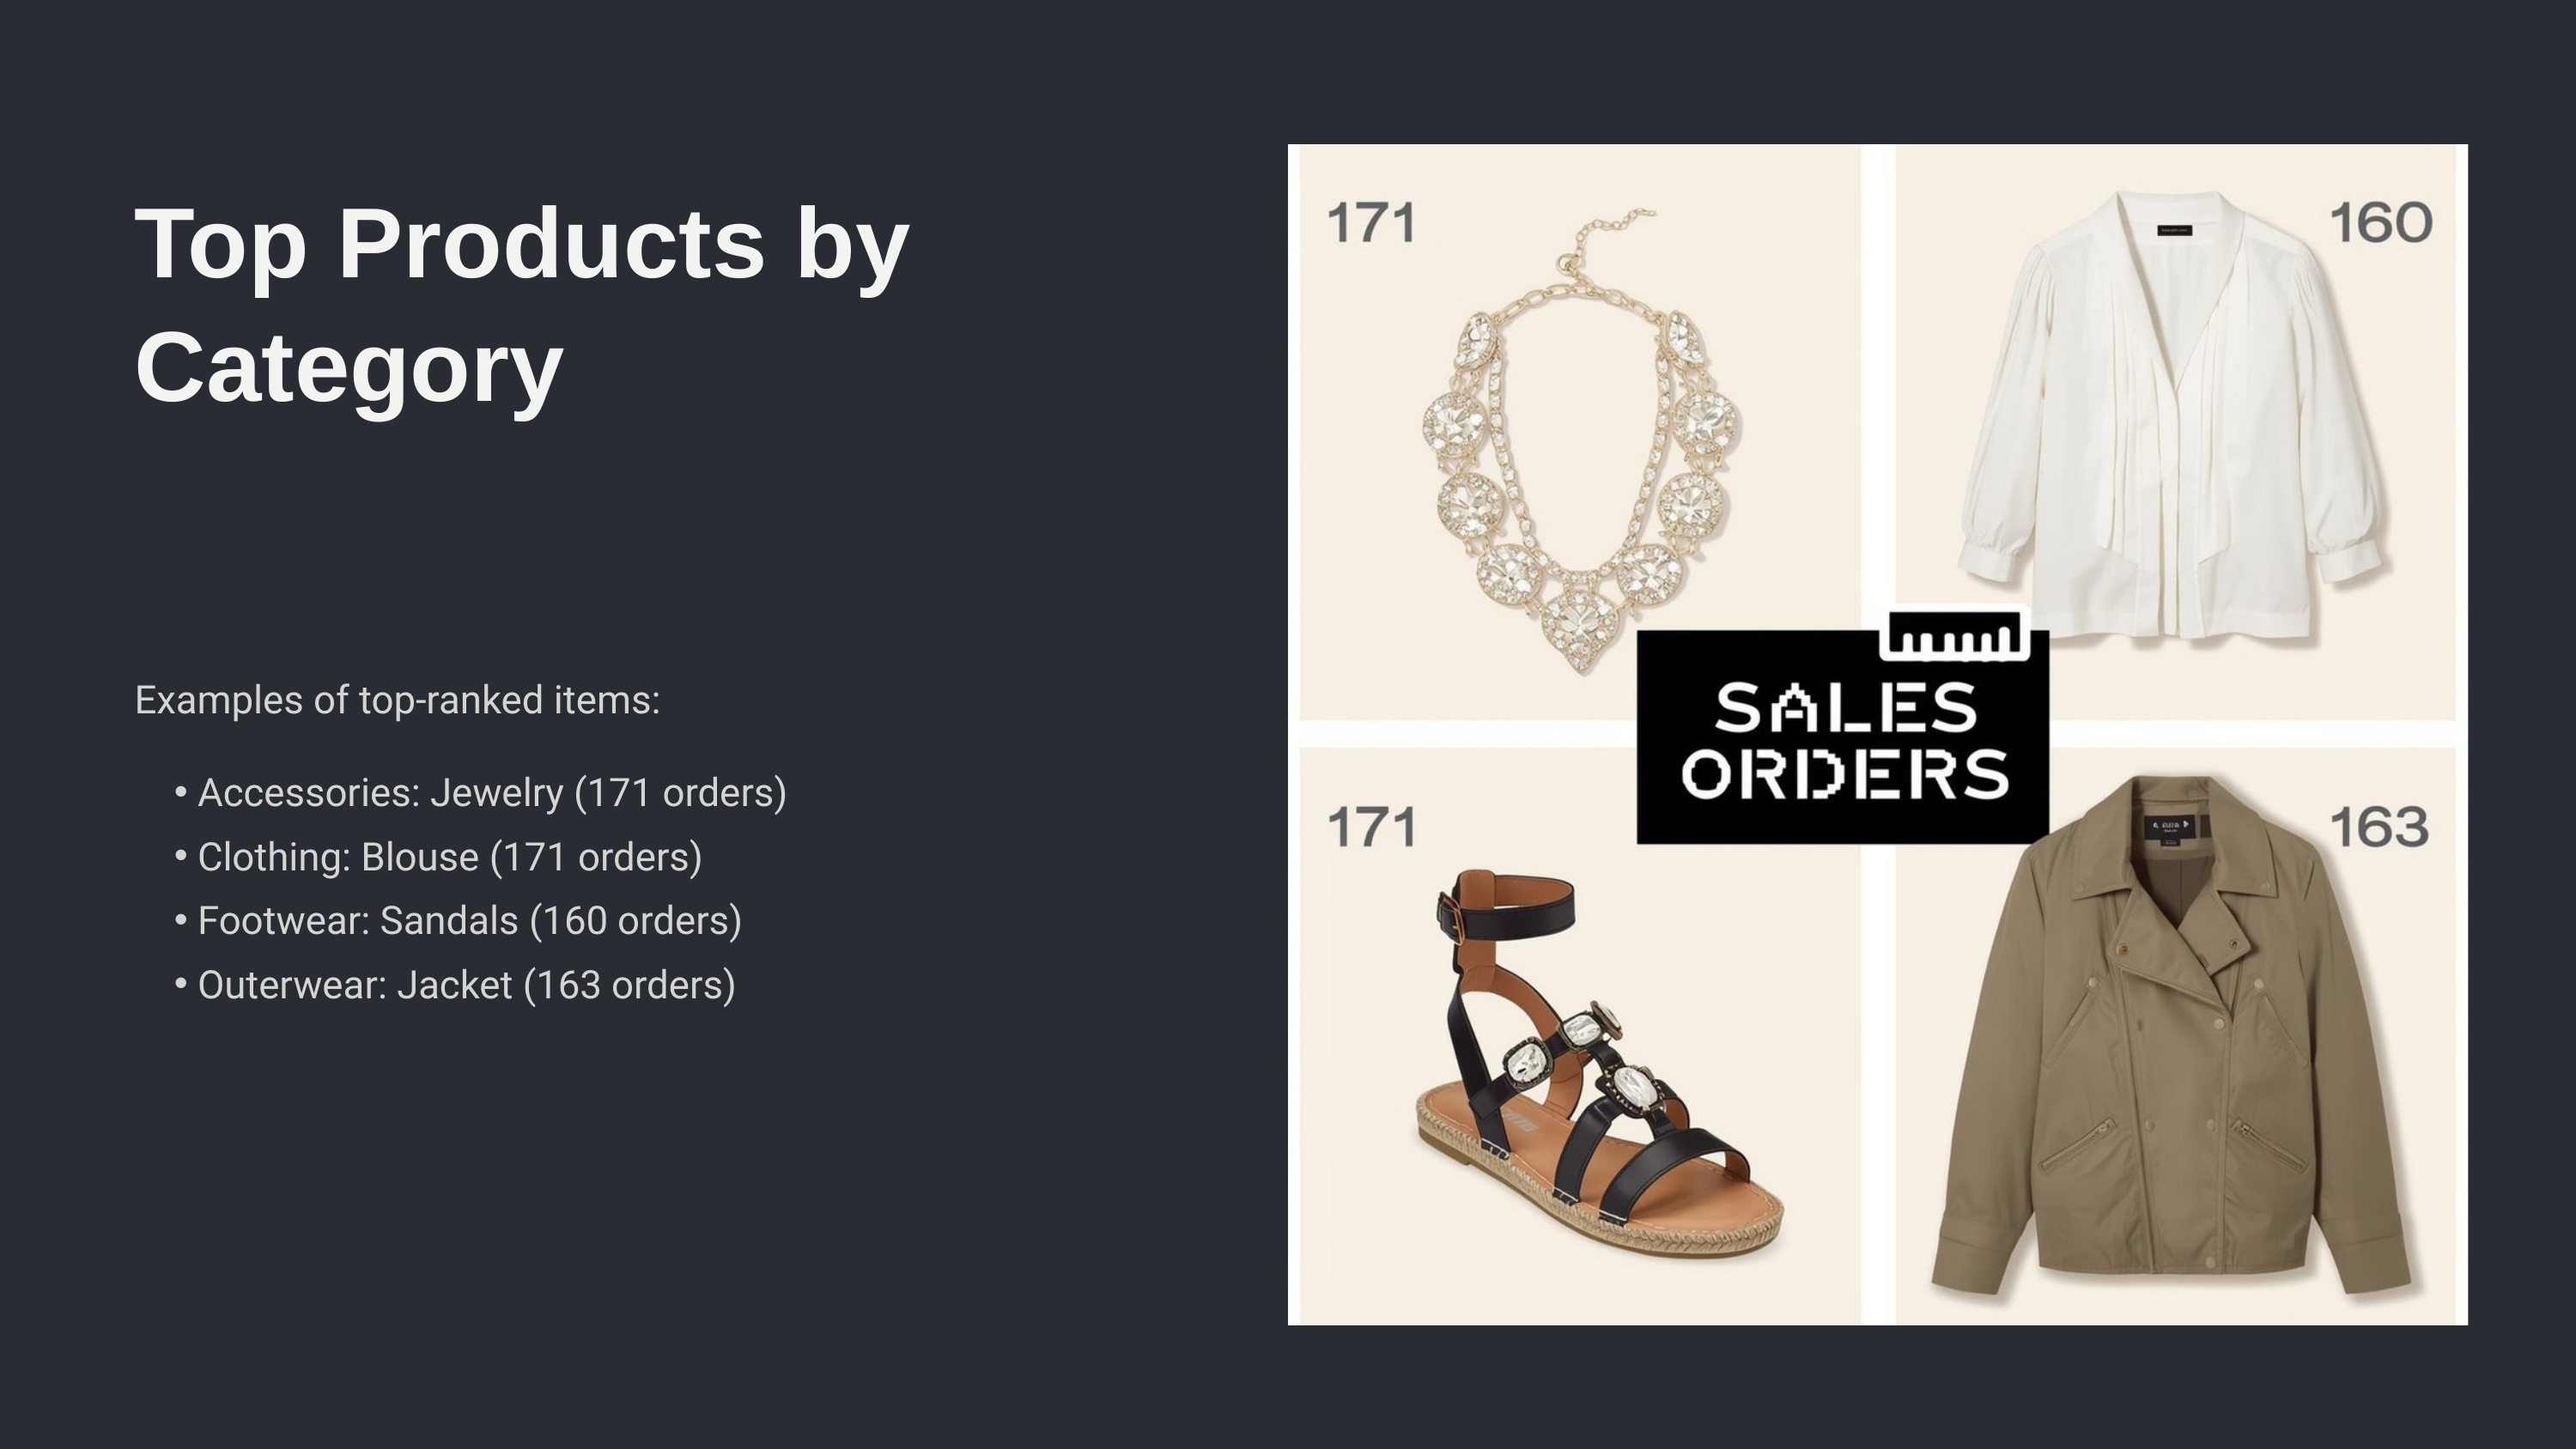

Top Products by Category
Examples of top-ranked items:
Accessories: Jewelry (171 orders)
Clothing: Blouse (171 orders)
Footwear: Sandals (160 orders)
Outerwear: Jacket (163 orders)